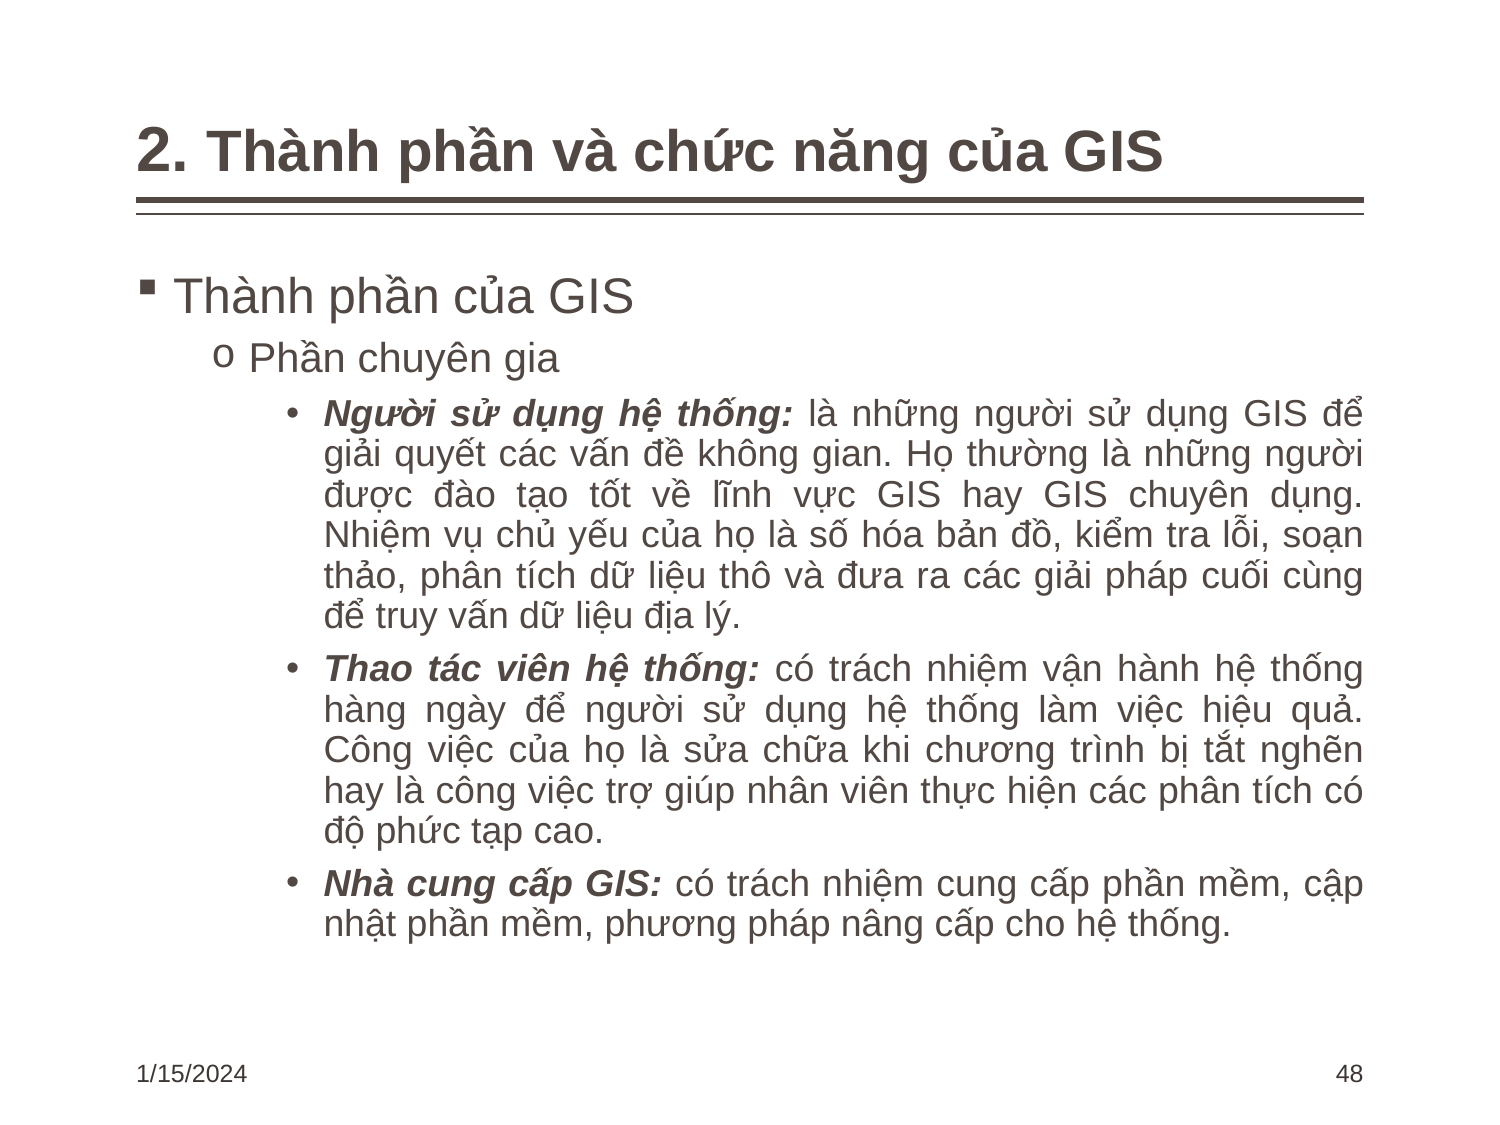

# 2. Thành phần và chức năng của GIS
Thành phần của GIS
Phần chuyên gia
Người sử dụng hệ thống: là những người sử dụng GIS để giải quyết các vấn đề không gian. Họ thường là những người được đào tạo tốt về lĩnh vực GIS hay GIS chuyên dụng. Nhiệm vụ chủ yếu của họ là số hóa bản đồ, kiểm tra lỗi, soạn thảo, phân tích dữ liệu thô và đưa ra các giải pháp cuối cùng để truy vấn dữ liệu địa lý.
Thao tác viên hệ thống: có trách nhiệm vận hành hệ thống hàng ngày để người sử dụng hệ thống làm việc hiệu quả. Công việc của họ là sửa chữa khi chương trình bị tắt nghẽn hay là công việc trợ giúp nhân viên thực hiện các phân tích có độ phức tạp cao.
Nhà cung cấp GIS: có trách nhiệm cung cấp phần mềm, cập nhật phần mềm, phương pháp nâng cấp cho hệ thống.
1/15/2024
48